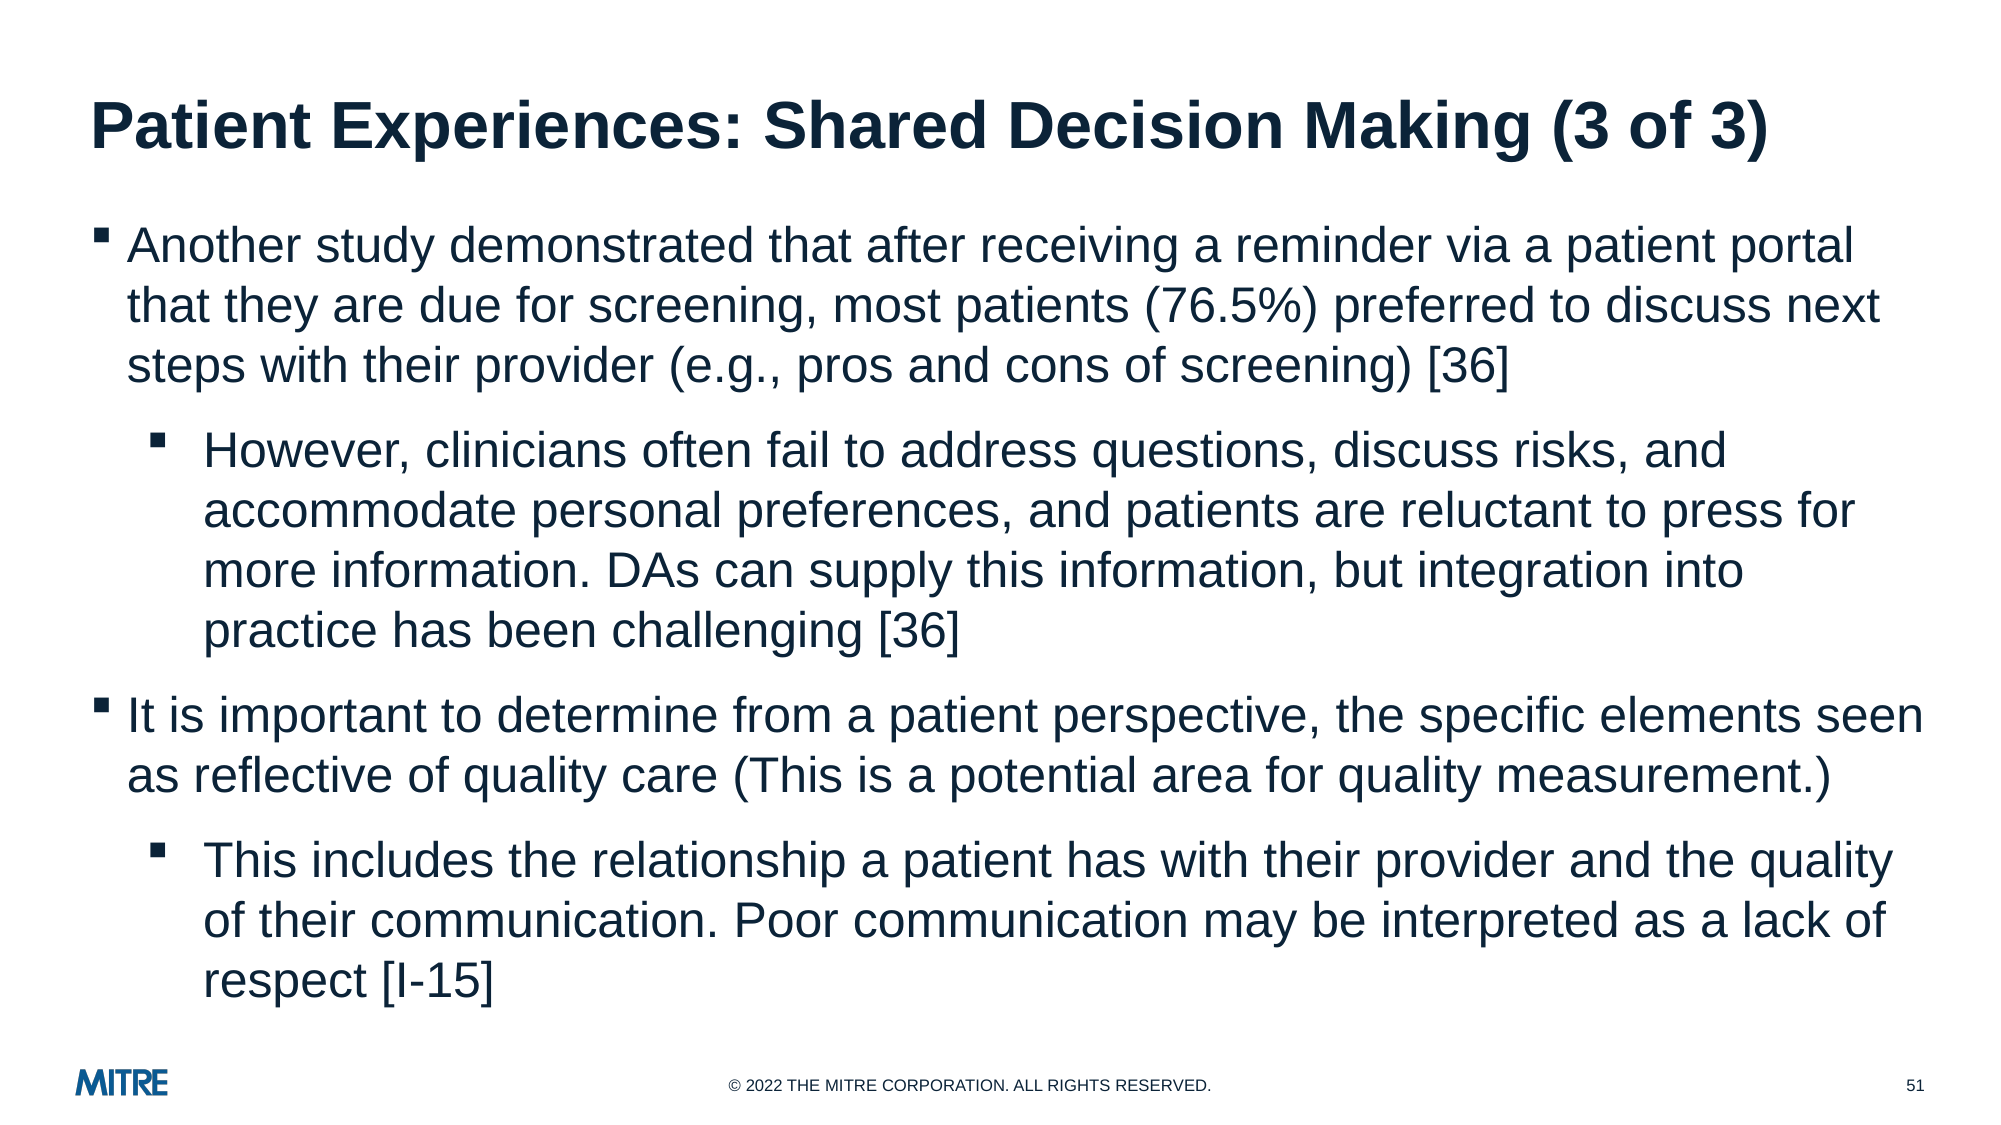

# Patient Experiences: Shared Decision Making (3 of 3)
Another study demonstrated that after receiving a reminder via a patient portal that they are due for screening, most patients (76.5%) preferred to discuss next steps with their provider (e.g., pros and cons of screening) [36]
However, clinicians often fail to address questions, discuss risks, and accommodate personal preferences, and patients are reluctant to press for more information. DAs can supply this information, but integration into practice has been challenging [36]
It is important to determine from a patient perspective, the specific elements seen as reflective of quality care (This is a potential area for quality measurement.)
This includes the relationship a patient has with their provider and the quality of their communication. Poor communication may be interpreted as a lack of respect [I-15]

51